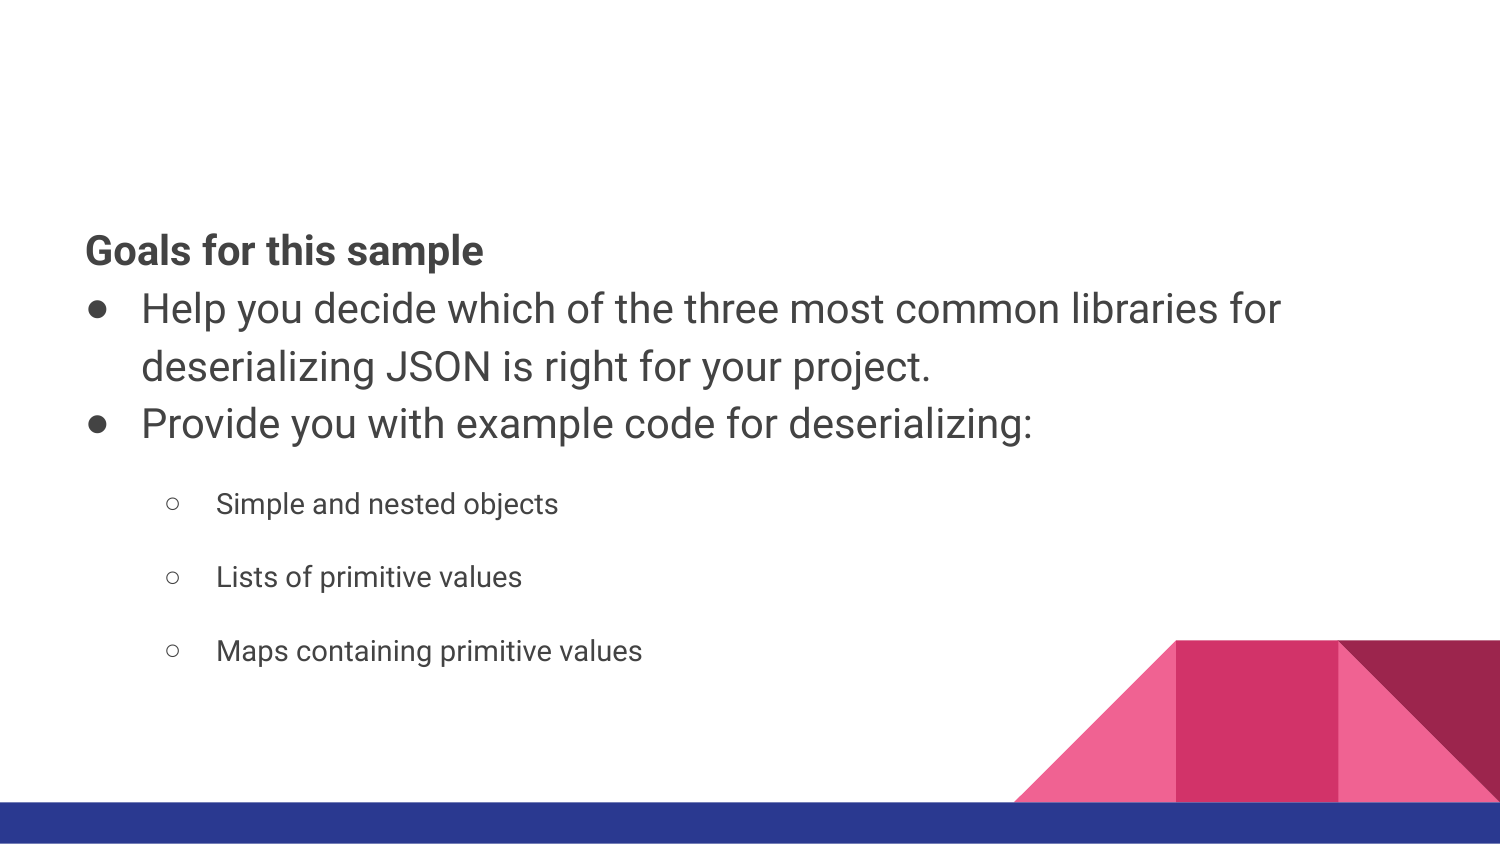

#
Goals for this sample
Help you decide which of the three most common libraries for deserializing JSON is right for your project.
Provide you with example code for deserializing:
Simple and nested objects
Lists of primitive values
Maps containing primitive values